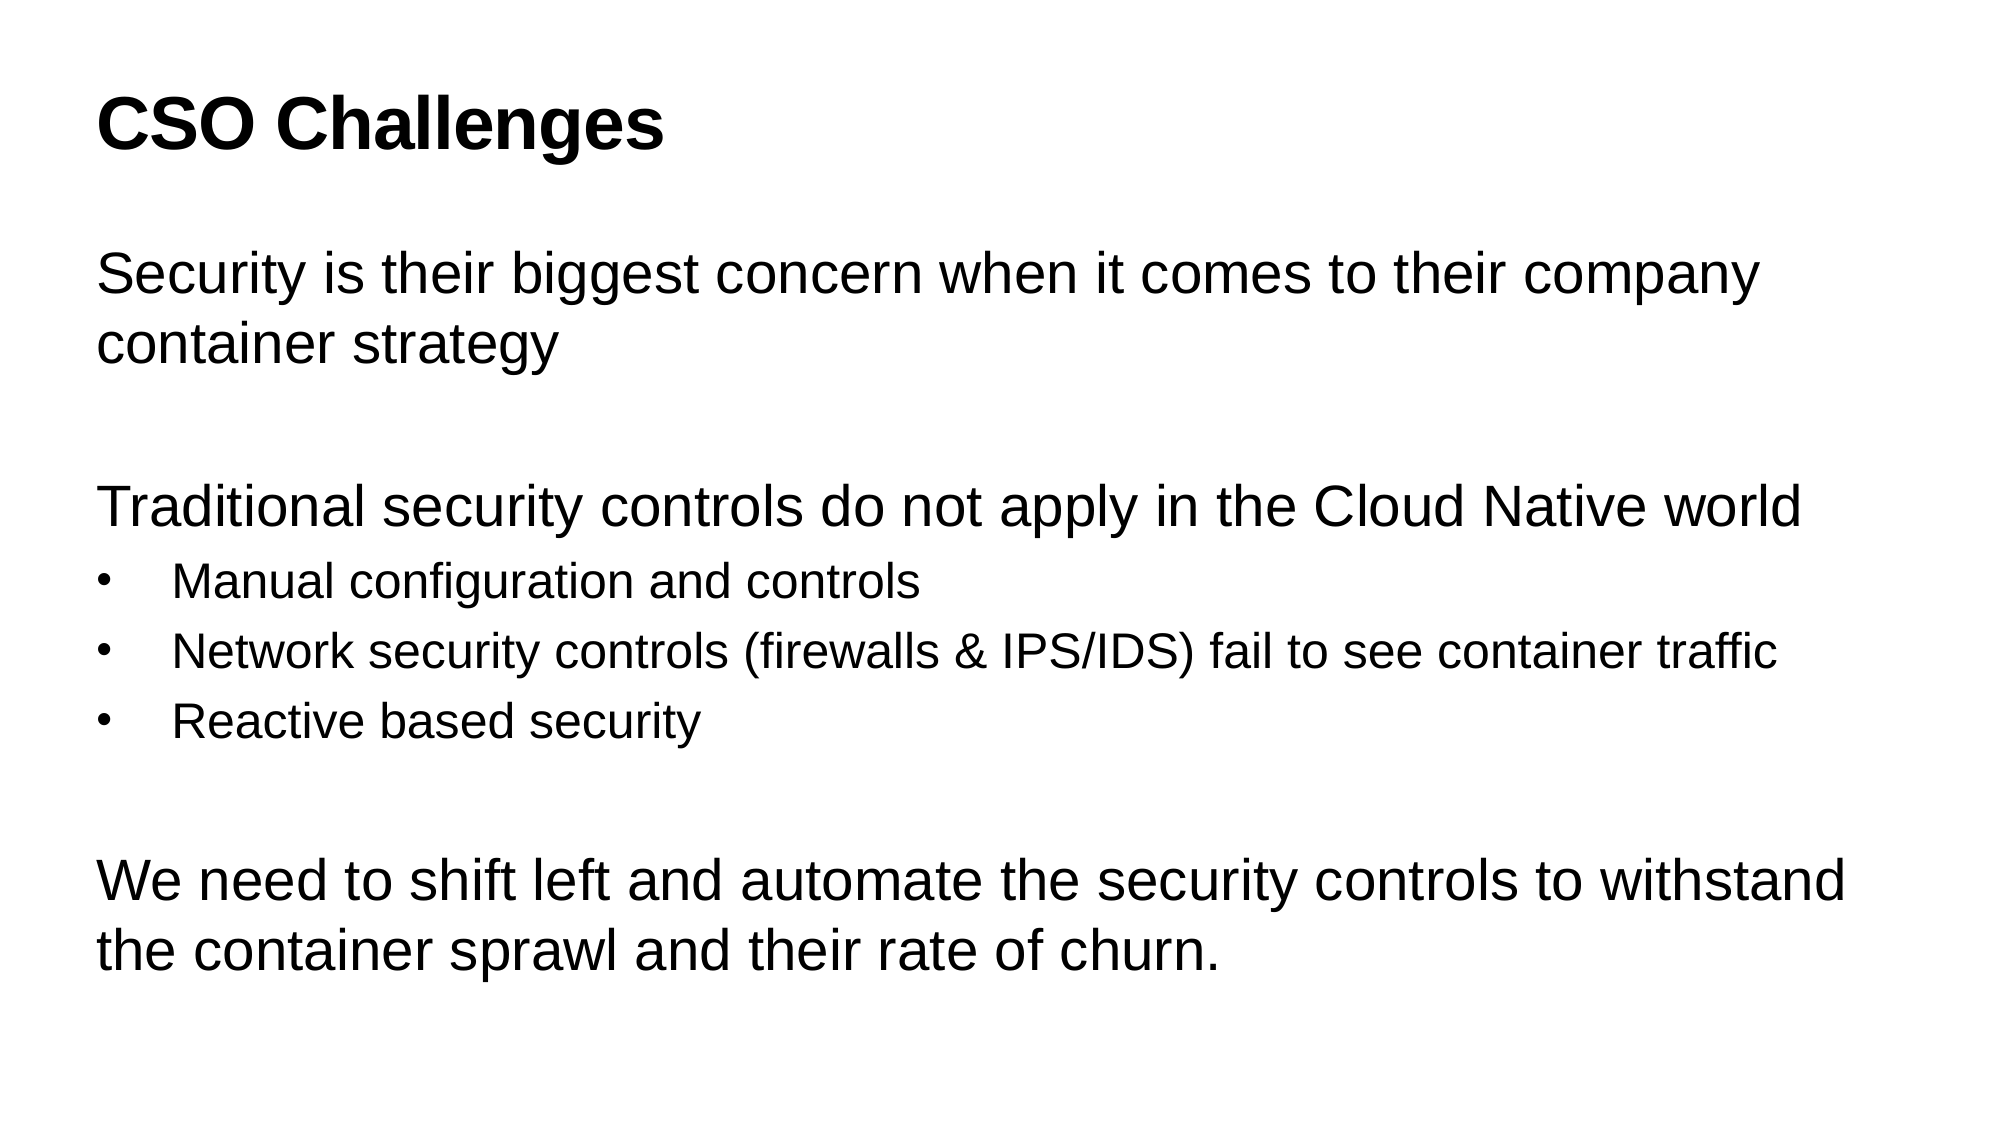

# CSO Challenges
Security is their biggest concern when it comes to their company container strategy

Traditional security controls do not apply in the Cloud Native world
Manual configuration and controls
Network security controls (firewalls & IPS/IDS) fail to see container traffic
Reactive based security

We need to shift left and automate the security controls to withstand the container sprawl and their rate of churn.